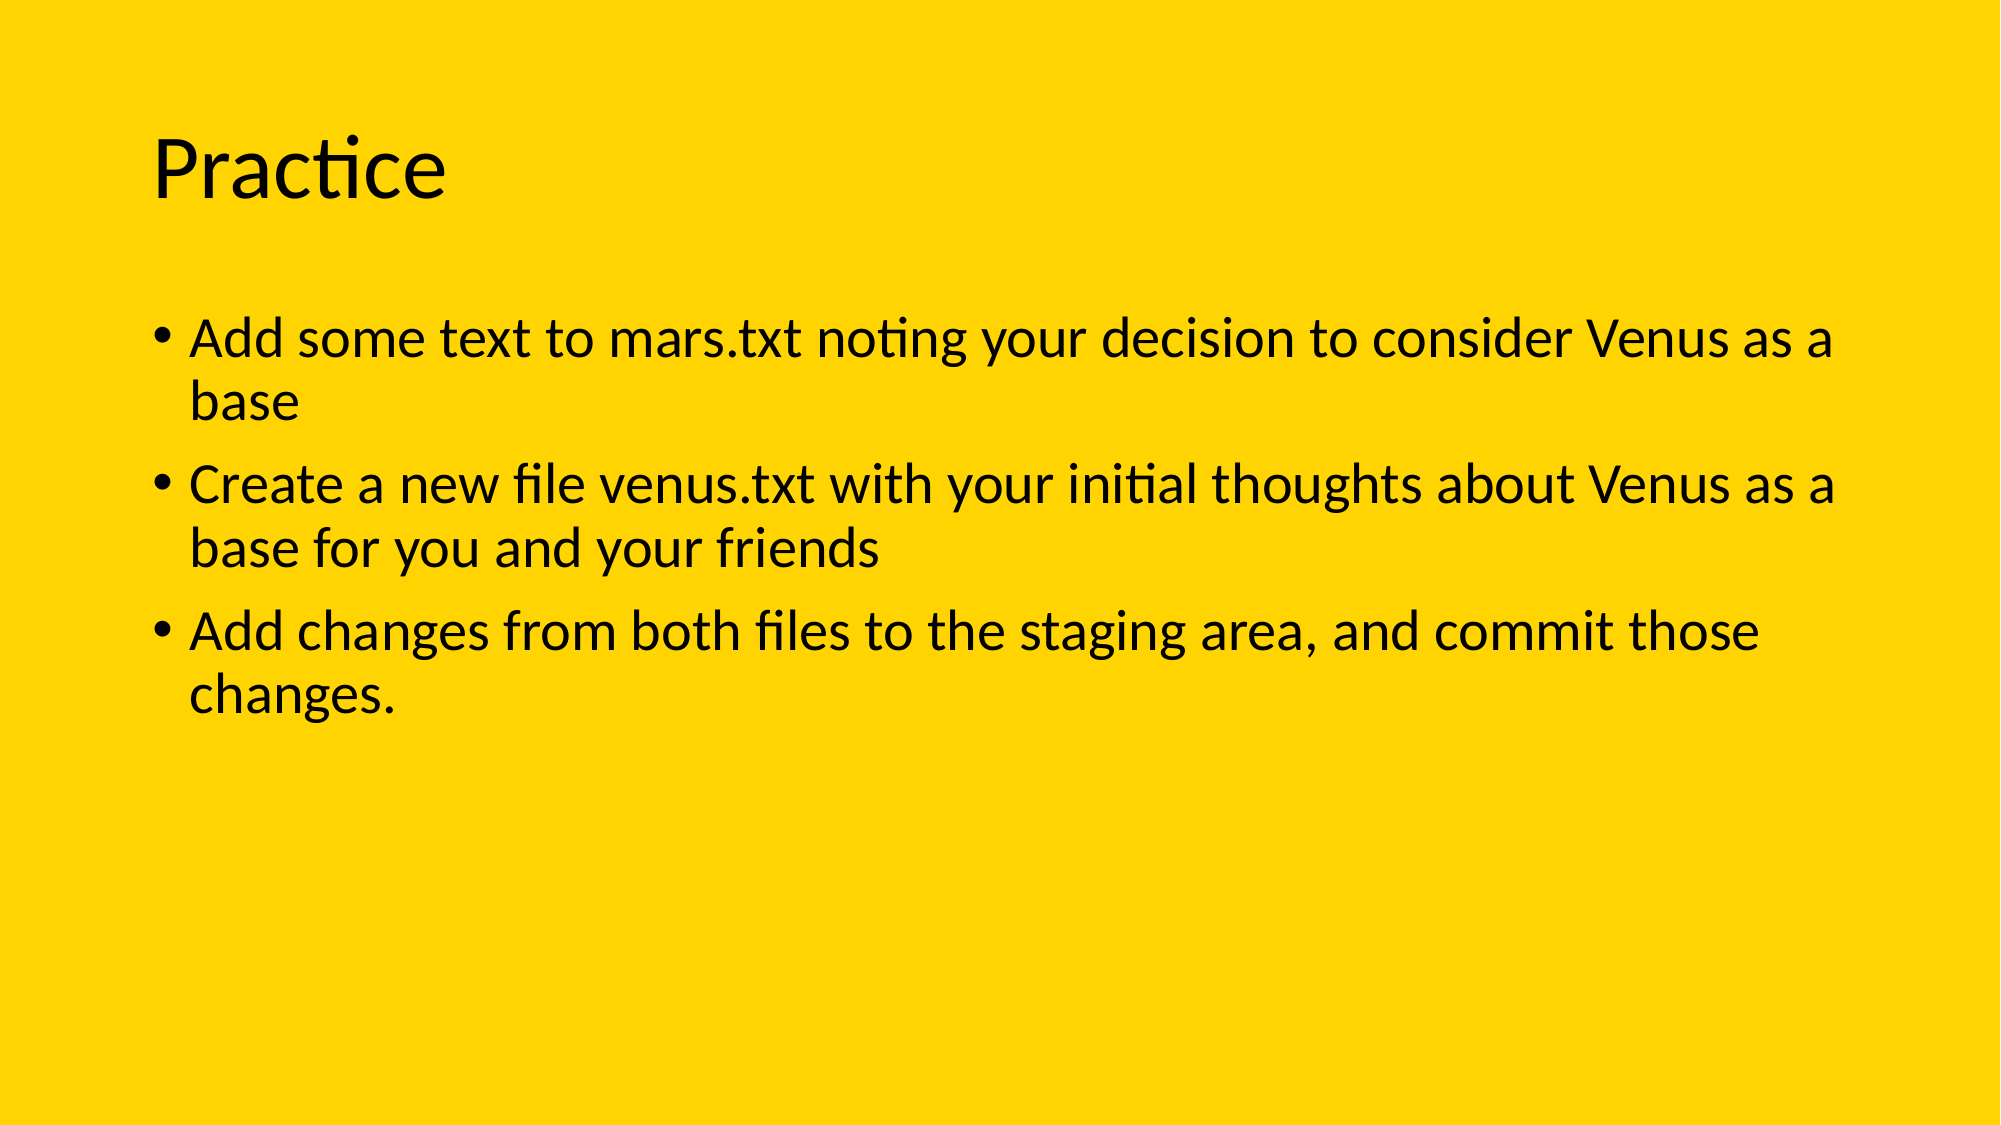

# Practice
Add some text to mars.txt noting your decision to consider Venus as a base
Create a new file venus.txt with your initial thoughts about Venus as a base for you and your friends
Add changes from both files to the staging area, and commit those changes.